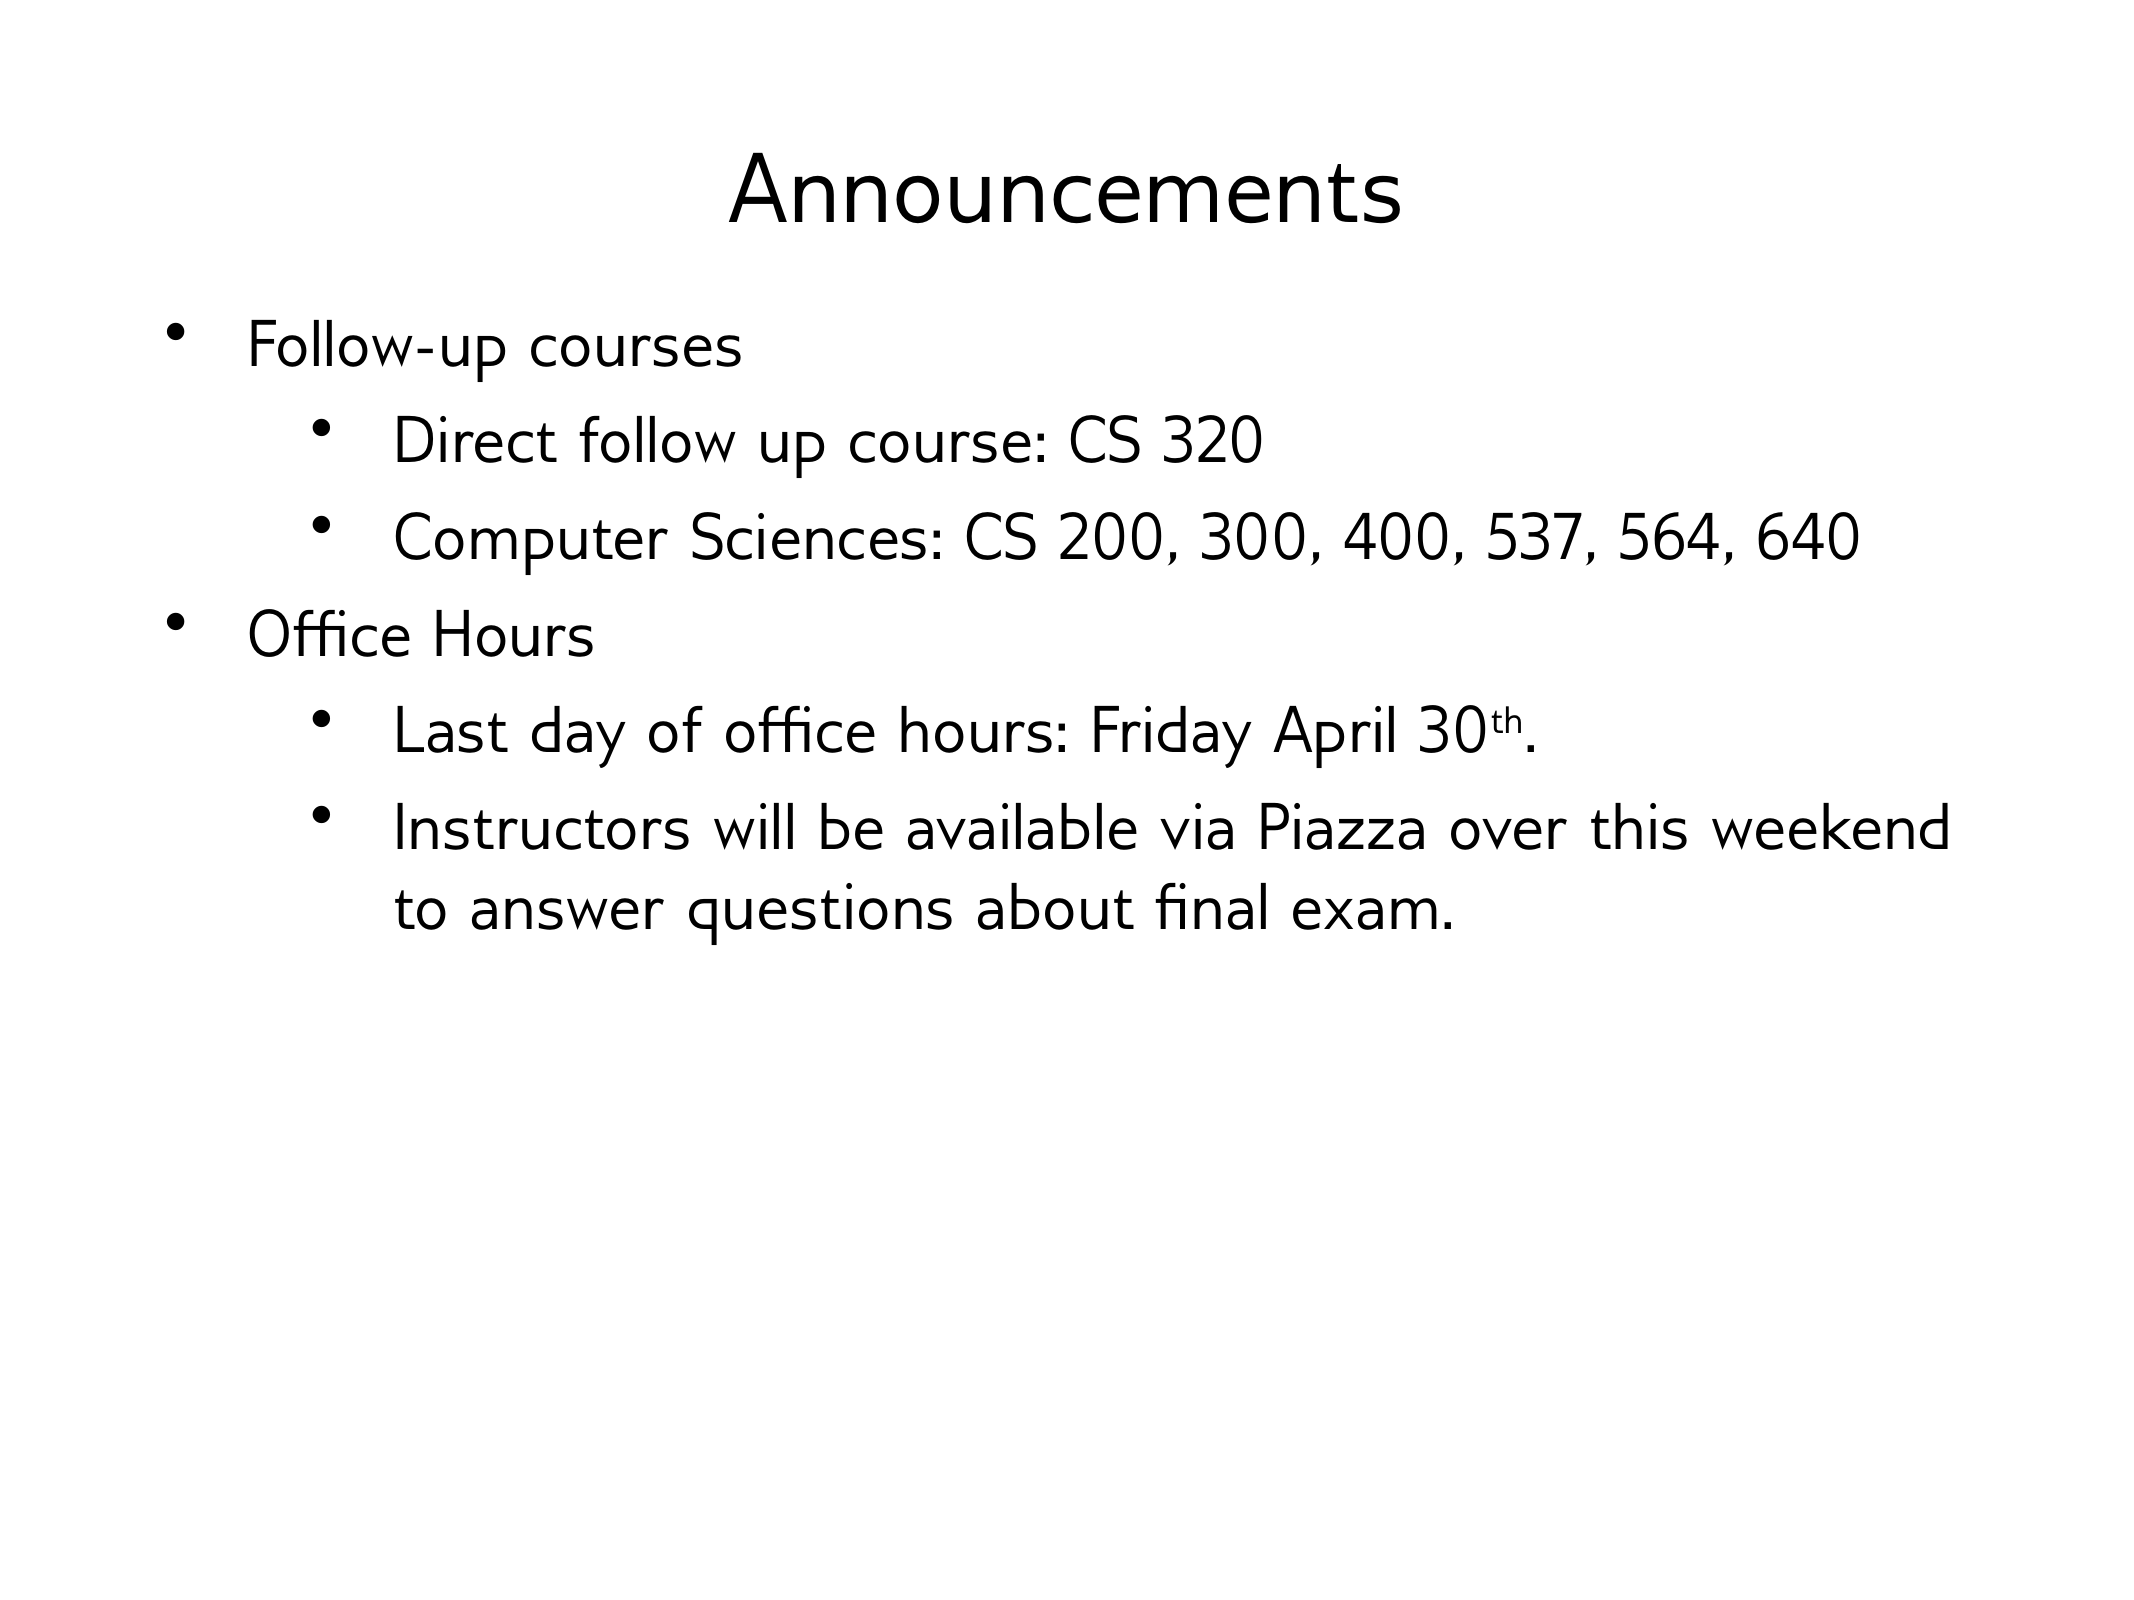

# Announcements
Follow-up courses
Direct follow up course: CS 320
Computer Sciences: CS 200, 300, 400, 537, 564, 640
Office Hours
Last day of office hours: Friday April 30th.
Instructors will be available via Piazza over this weekend to answer questions about final exam.